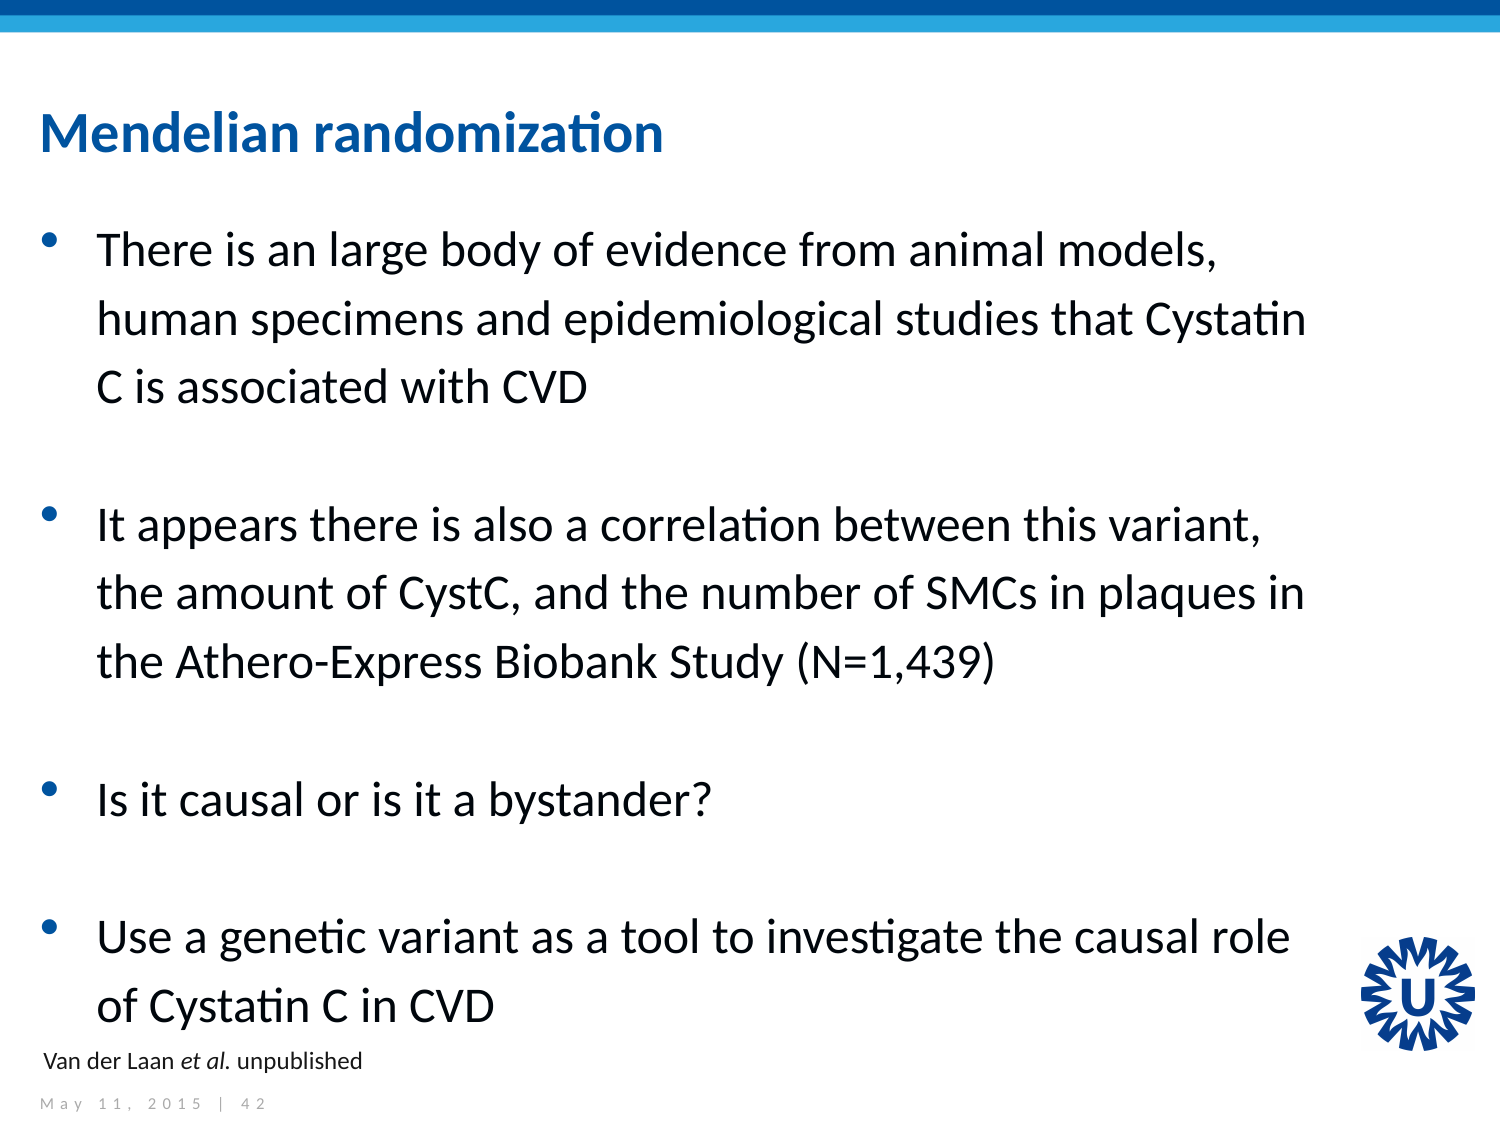

# Mendelian randomization
There is an large body of evidence from animal models, human specimens and epidemiological studies that Cystatin C is associated with CVD

It appears there is also a correlation between this variant, the amount of CystC, and the number of SMCs in plaques in the Athero-Express Biobank Study (N=1,439)

Is it causal or is it a bystander?

Use a genetic variant as a tool to investigate the causal role of Cystatin C in CVD
Van der Laan et al. unpublished
May 11, 2015 | 42